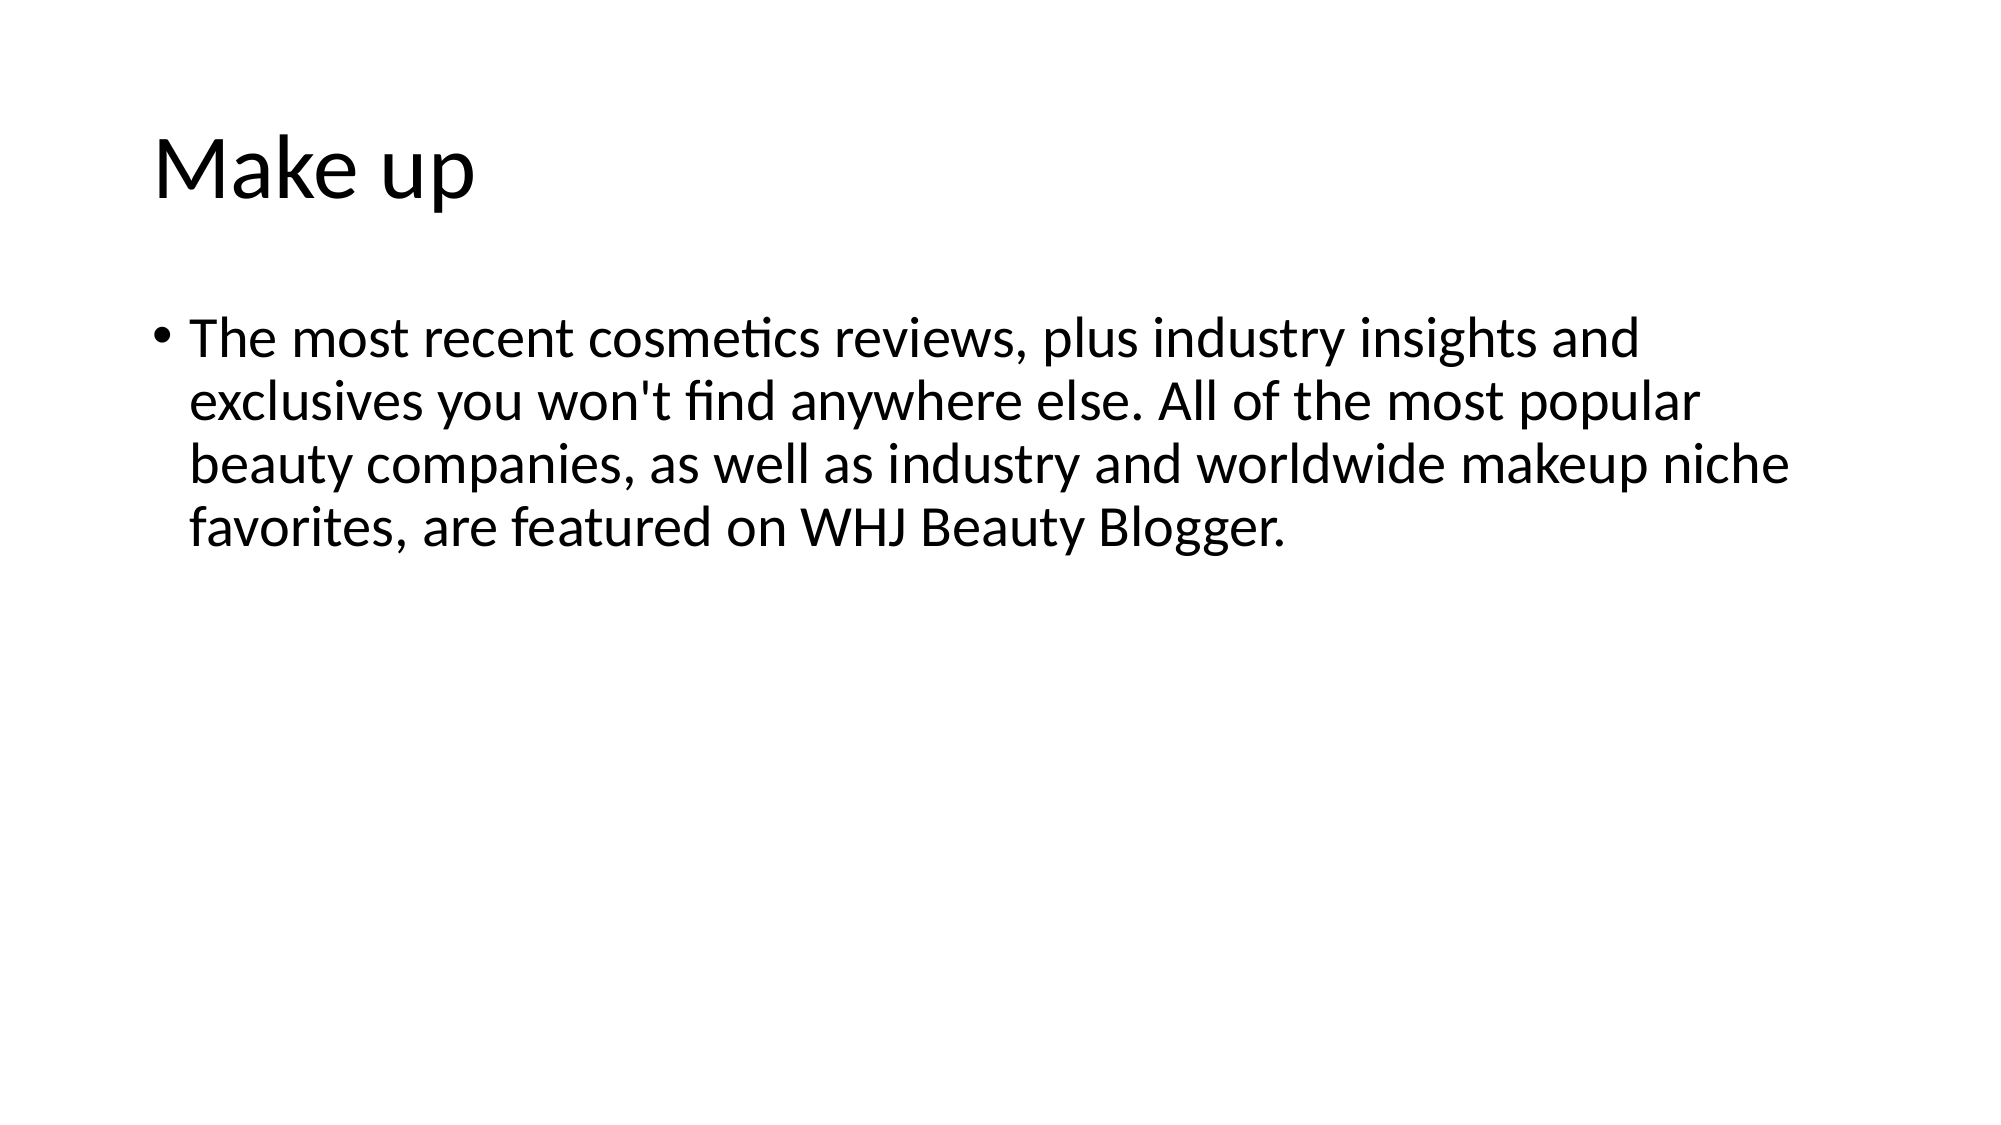

# Make up
The most recent cosmetics reviews, plus industry insights and exclusives you won't find anywhere else. All of the most popular beauty companies, as well as industry and worldwide makeup niche favorites, are featured on WHJ Beauty Blogger.